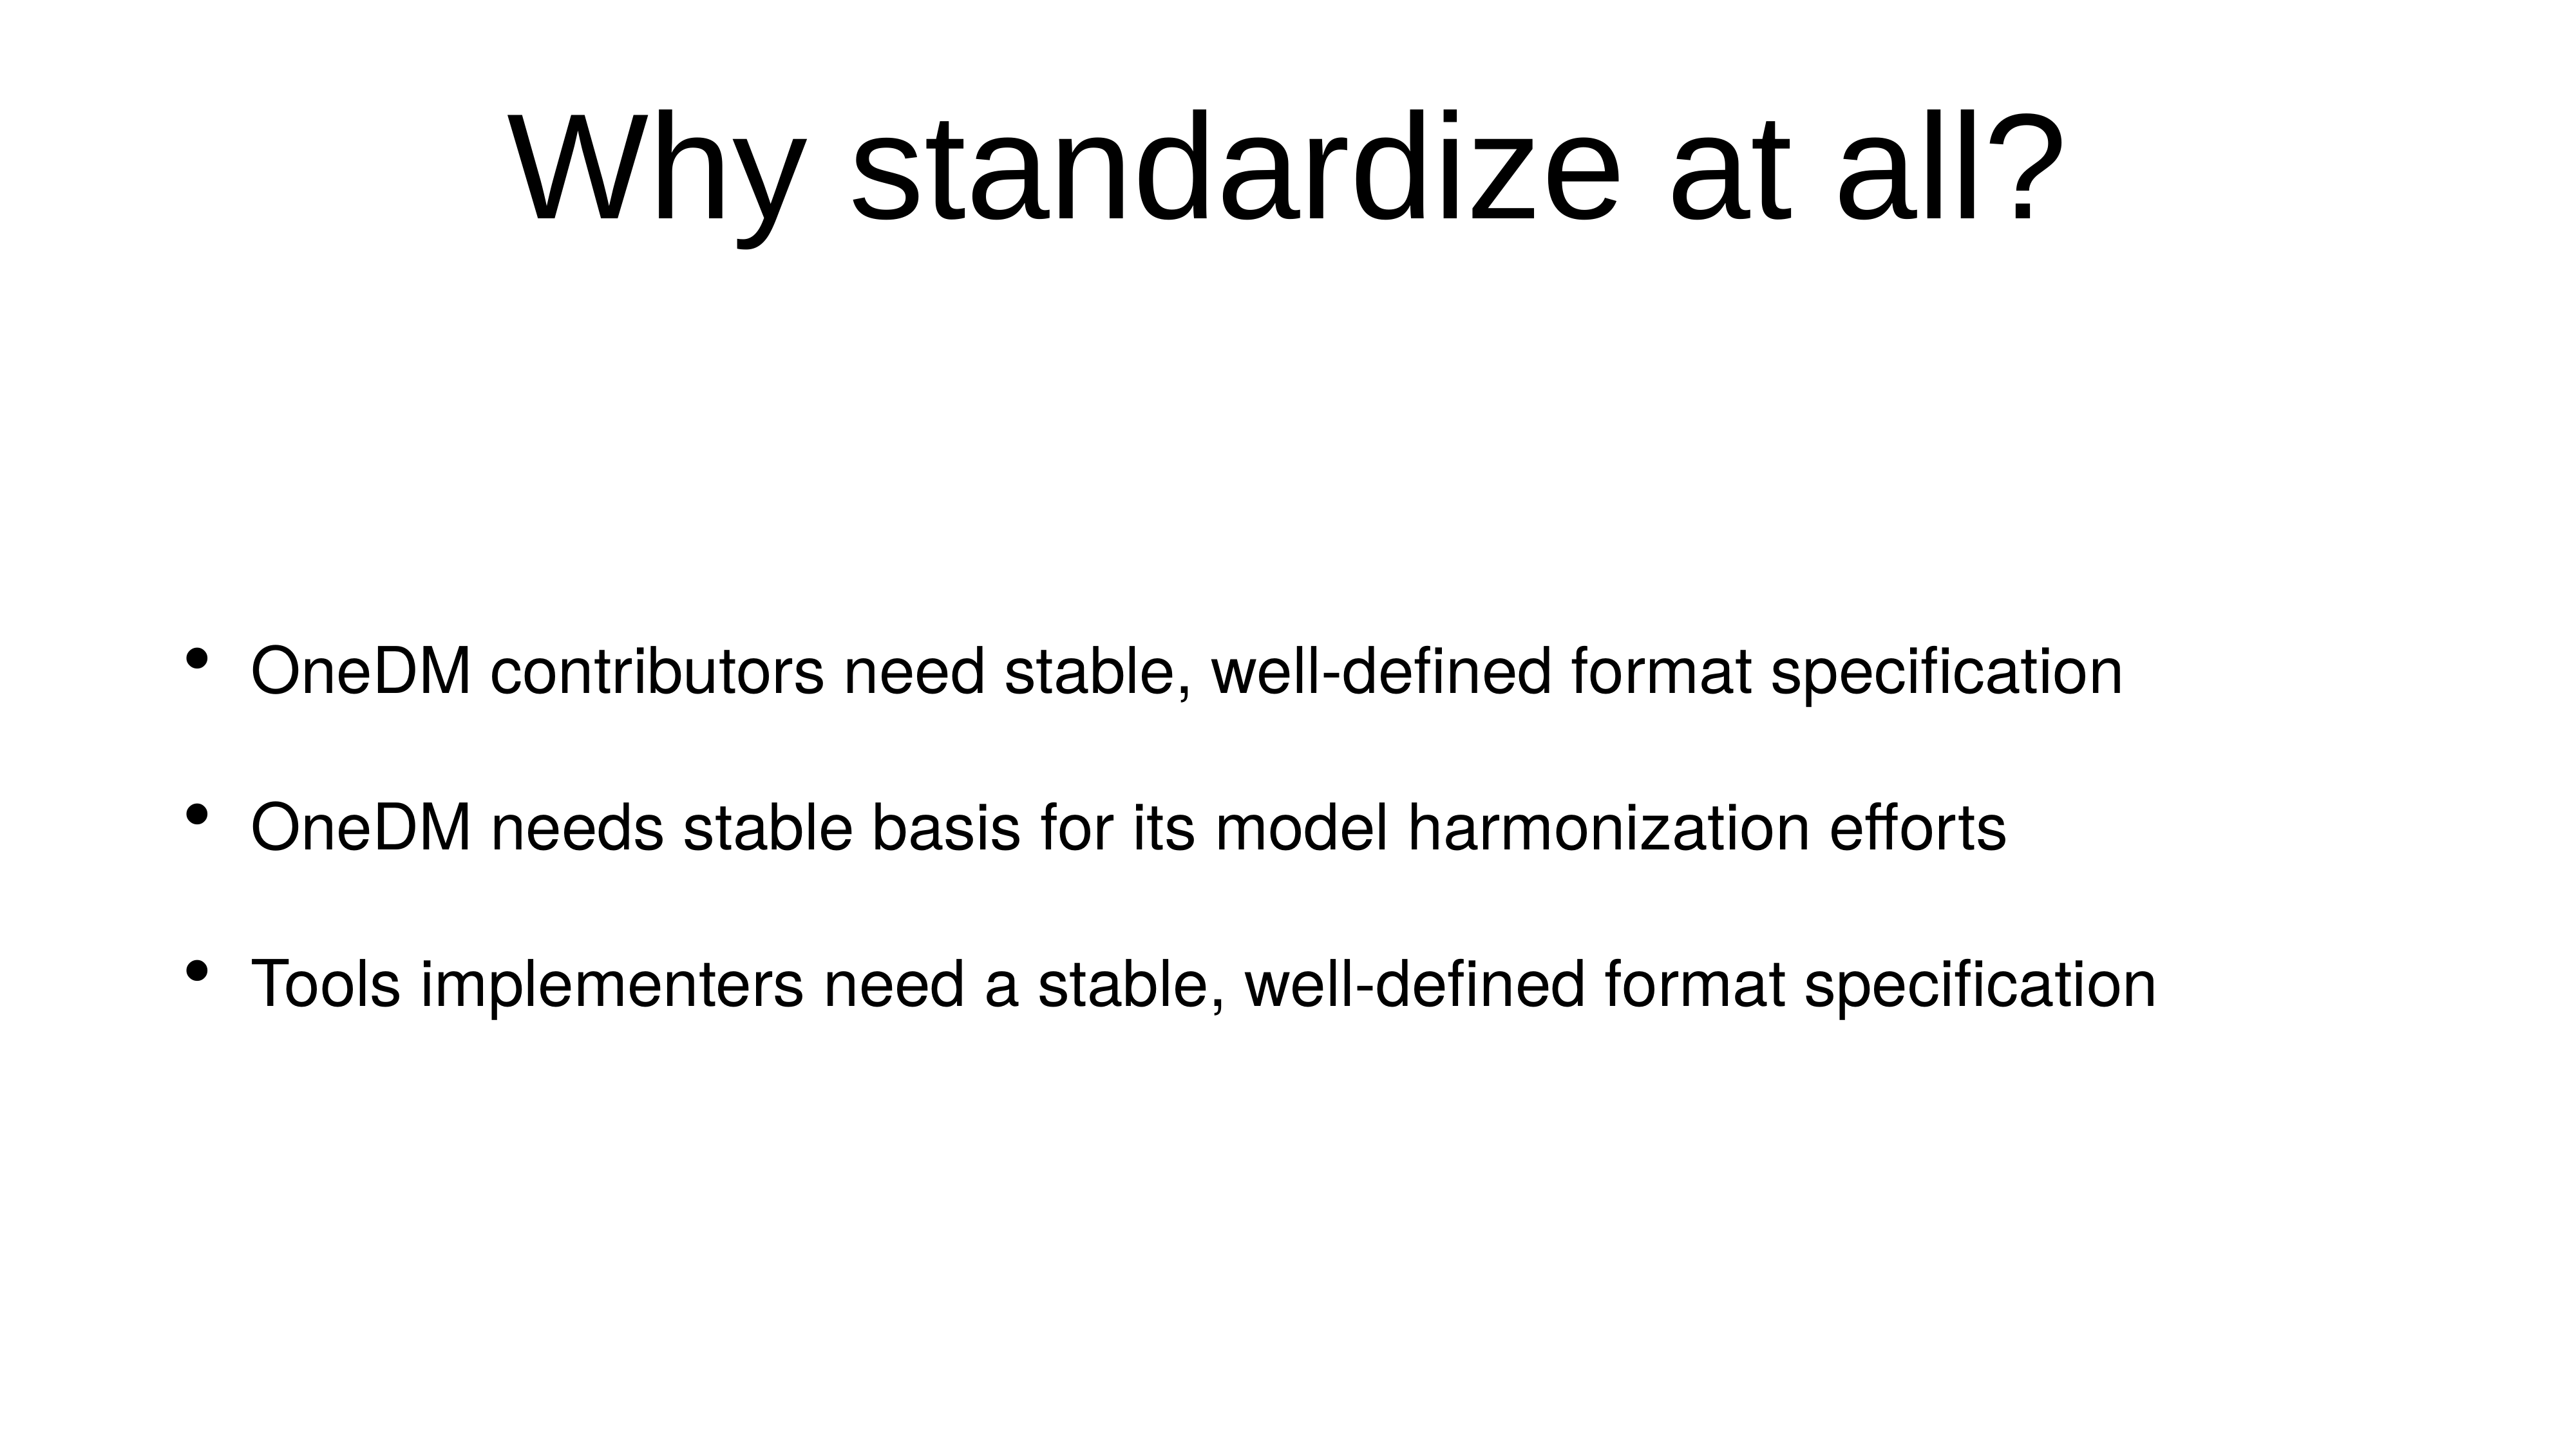

# Why standardize at all?
OneDM contributors need stable, well-defined format specification
OneDM needs stable basis for its model harmonization efforts
Tools implementers need a stable, well-defined format specification
20